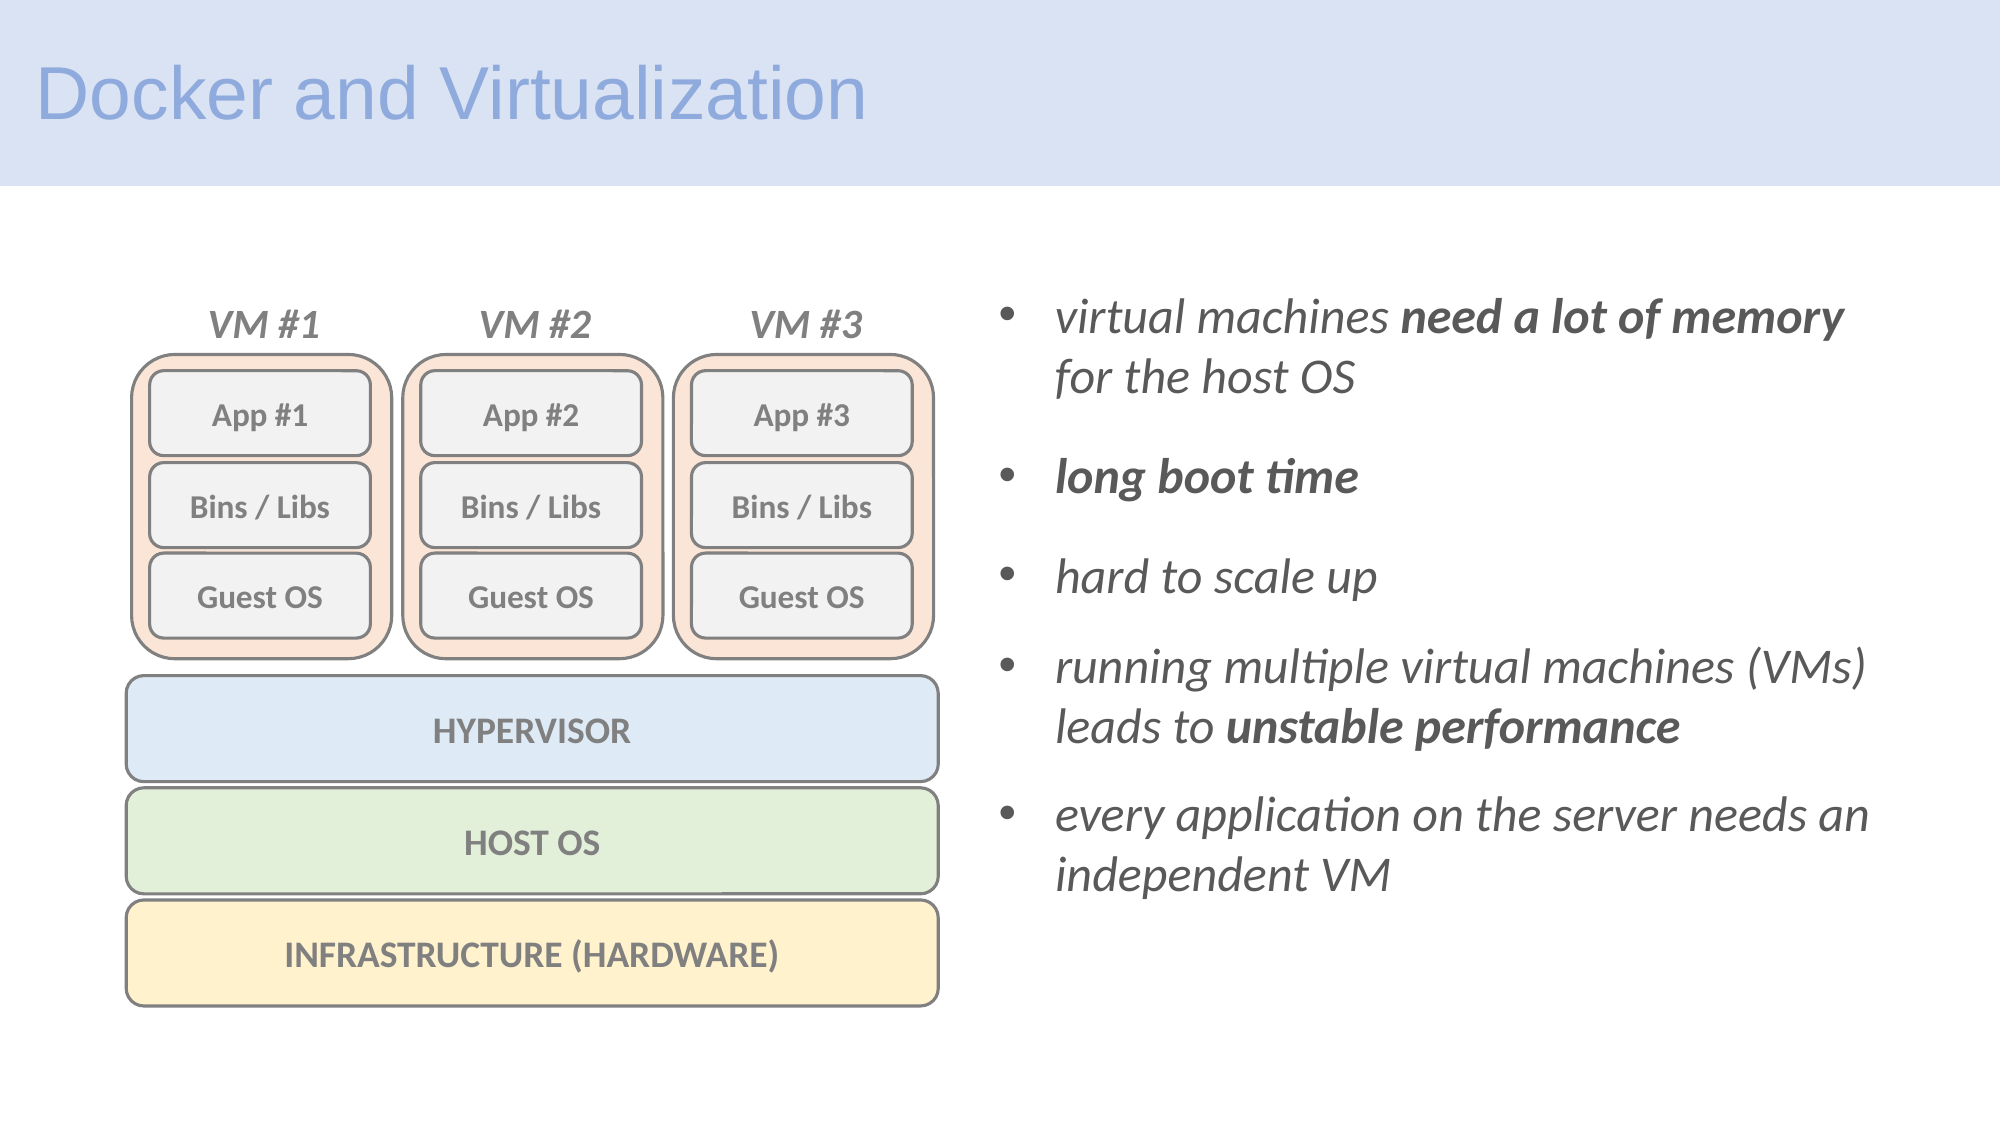

# Docker and Virtualization

virtual machines need a lot of memory for the host OS

VM #1
VM #2
VM #3

App #1
App #2
App #3
long boot time
Bins / Libs
Bins / Libs
Bins / Libs
hard to scale up
Guest OS
Guest OS
Guest OS
running multiple virtual machines (VMs) leads to unstable performance
HYPERVISOR
every application on the server needs an independent VM
HOST OS
INFRASTRUCTURE (HARDWARE)